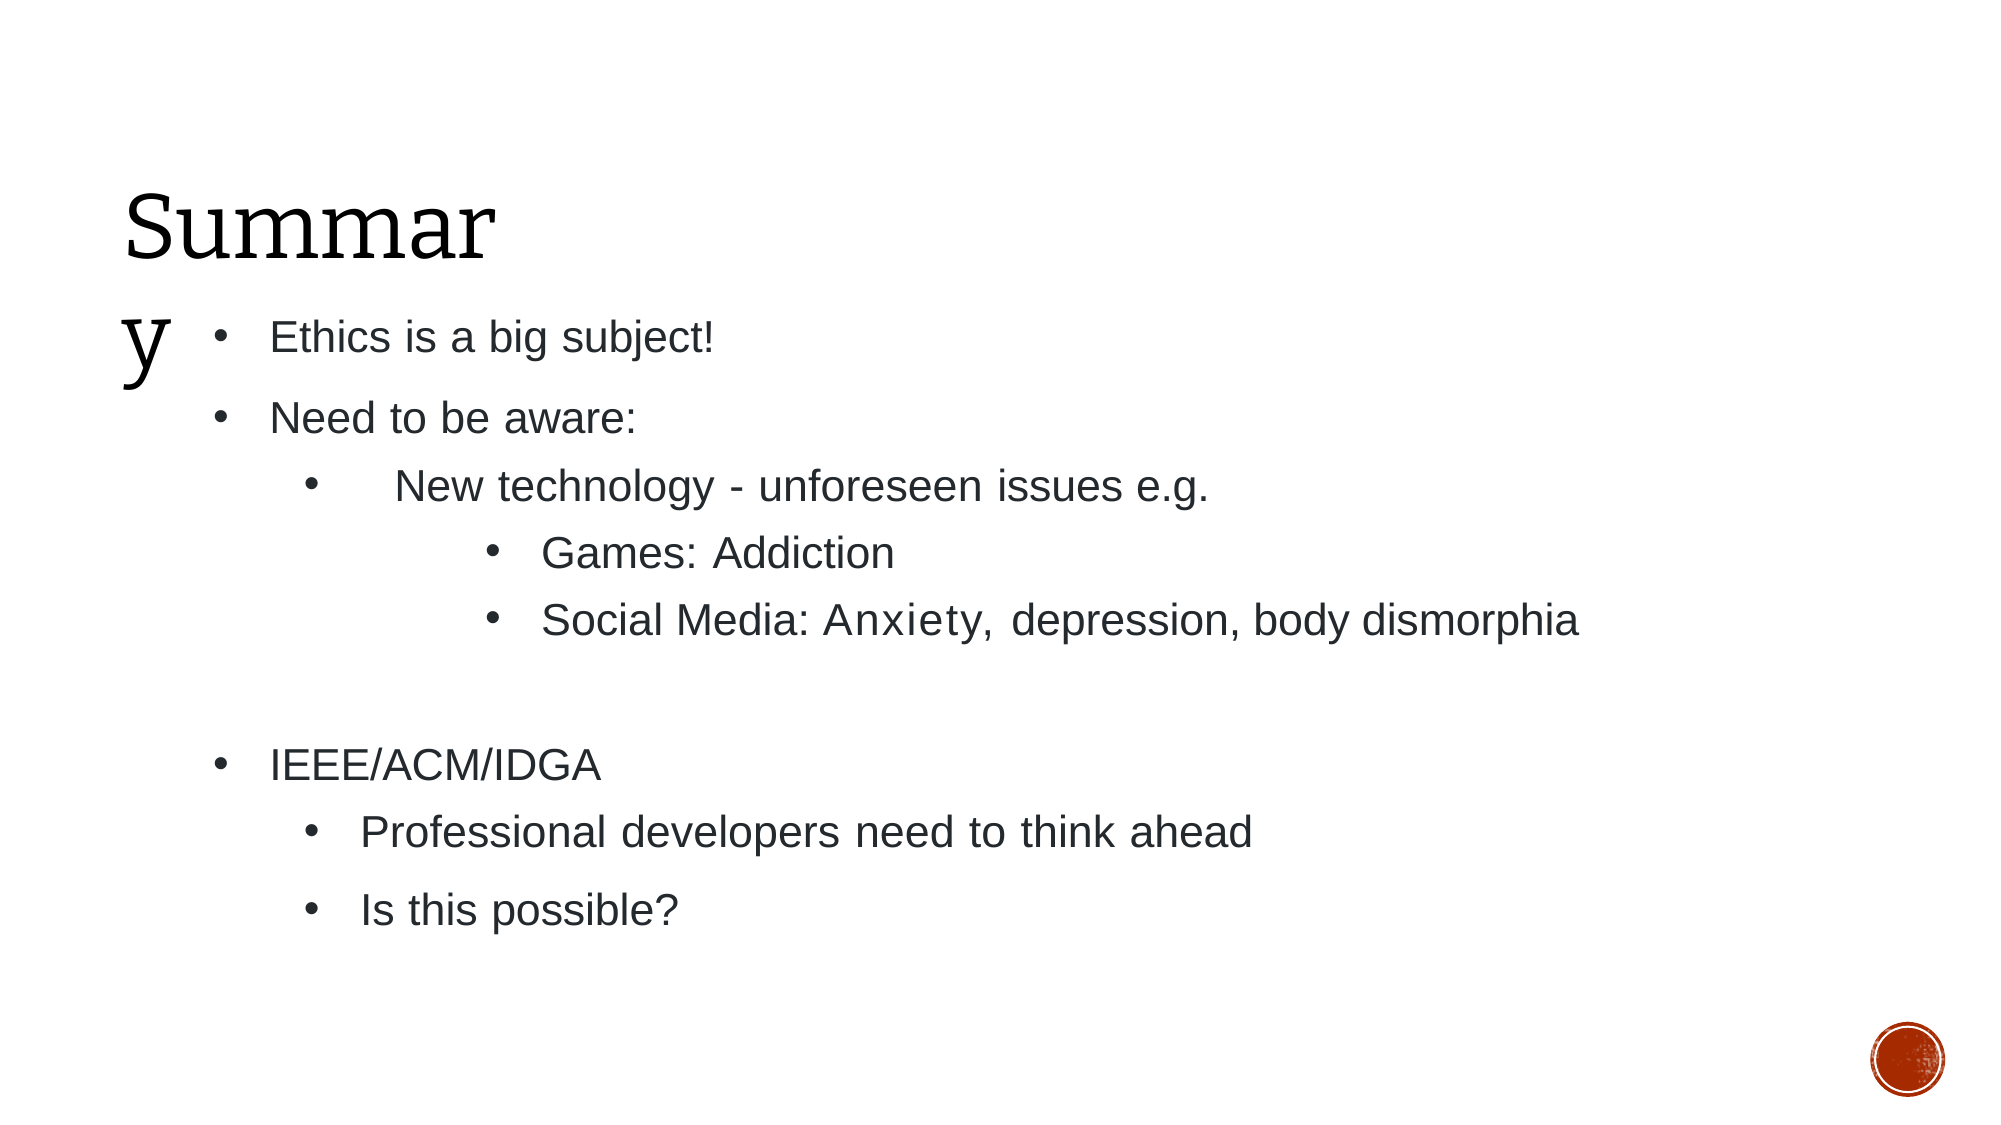

Summary
Ethics is a big subject!
Need to be aware:
New technology - unforeseen issues e.g.
Games: Addiction
Social Media: Anxiety, depression, body dismorphia

IEEE/ACM/IDGA
Professional developers need to think ahead
Is this possible?